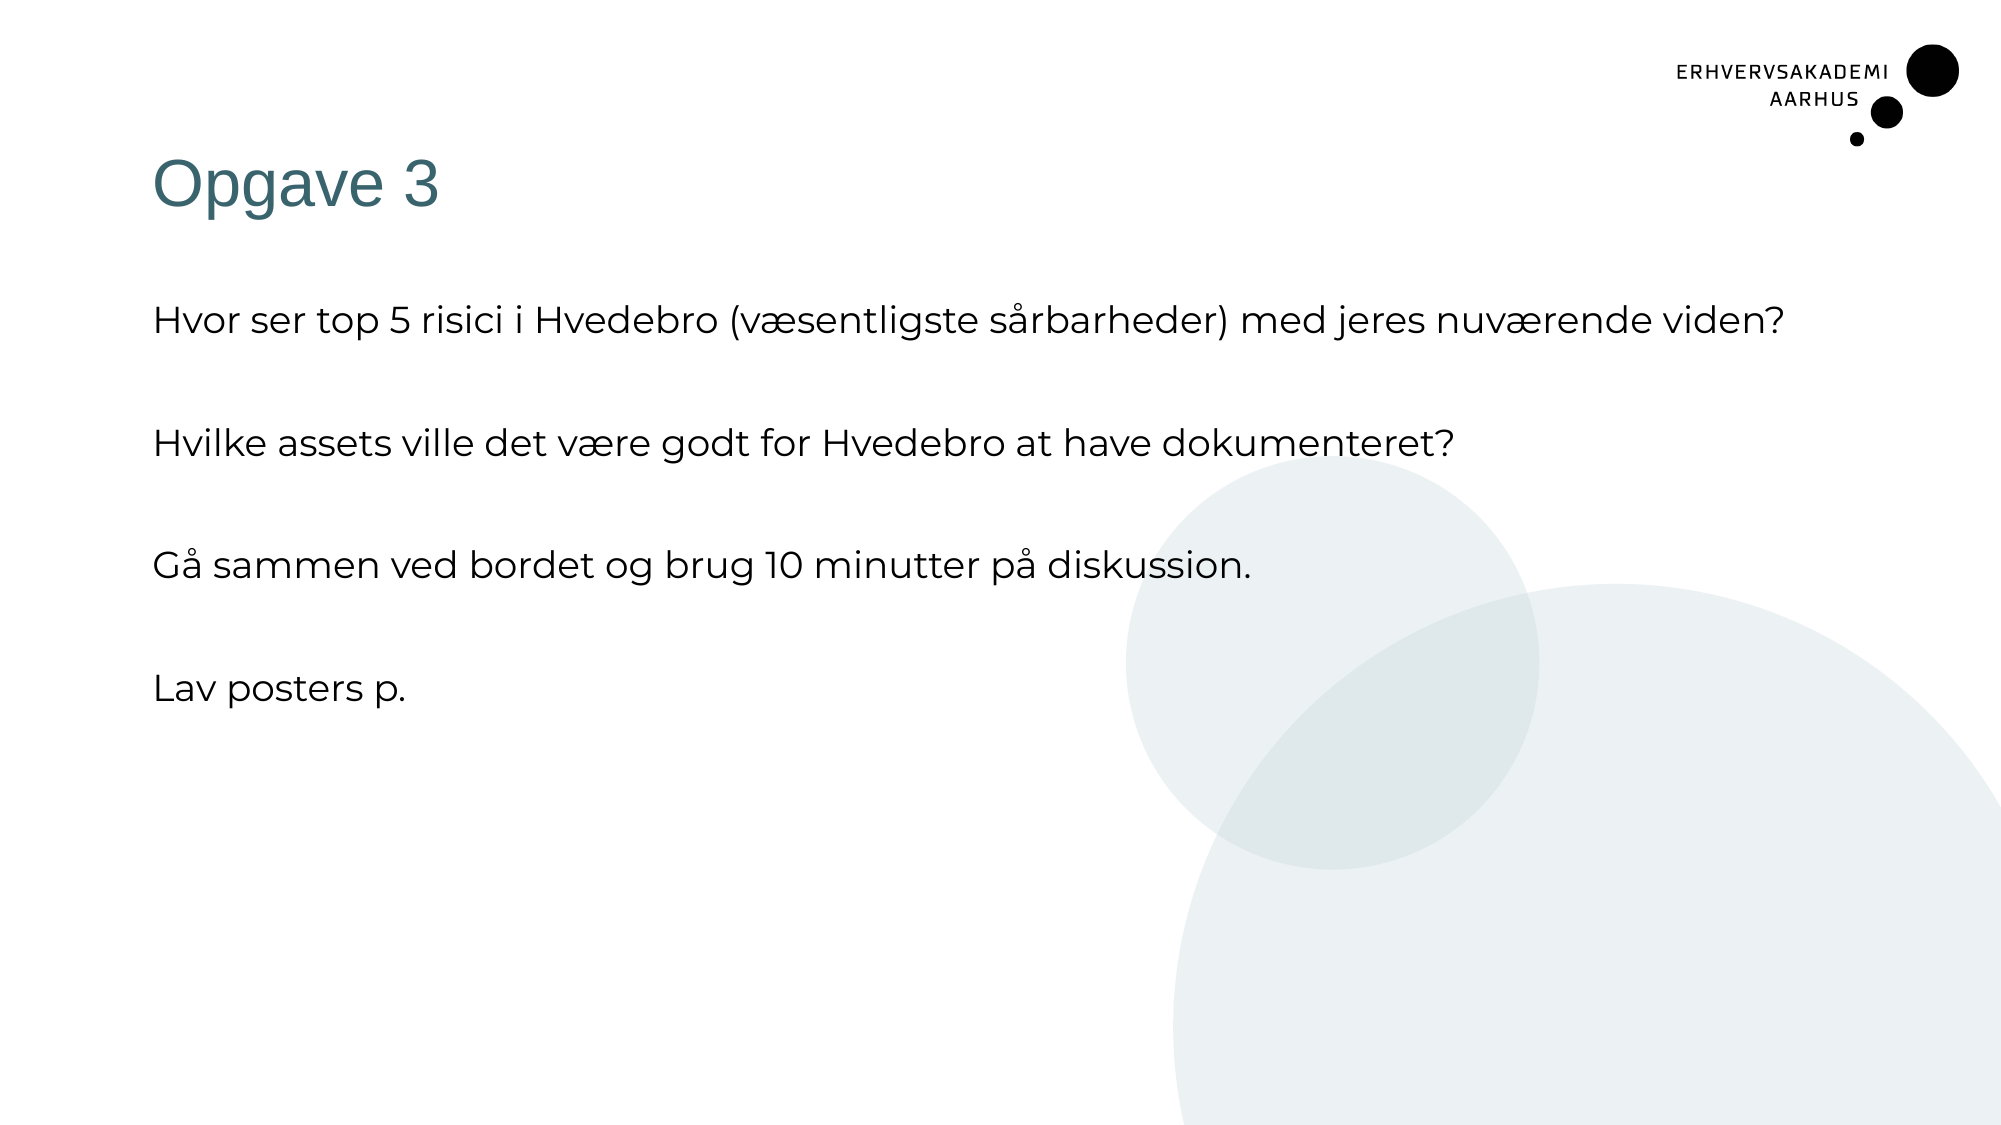

# Opgave 3
Hvor ser top 5 risici i Hvedebro (væsentligste sårbarheder) med jeres nuværende viden?

Hvilke assets ville det være godt for Hvedebro at have dokumenteret?

Gå sammen ved bordet og brug 10 minutter på diskussion.

Lav posters p.